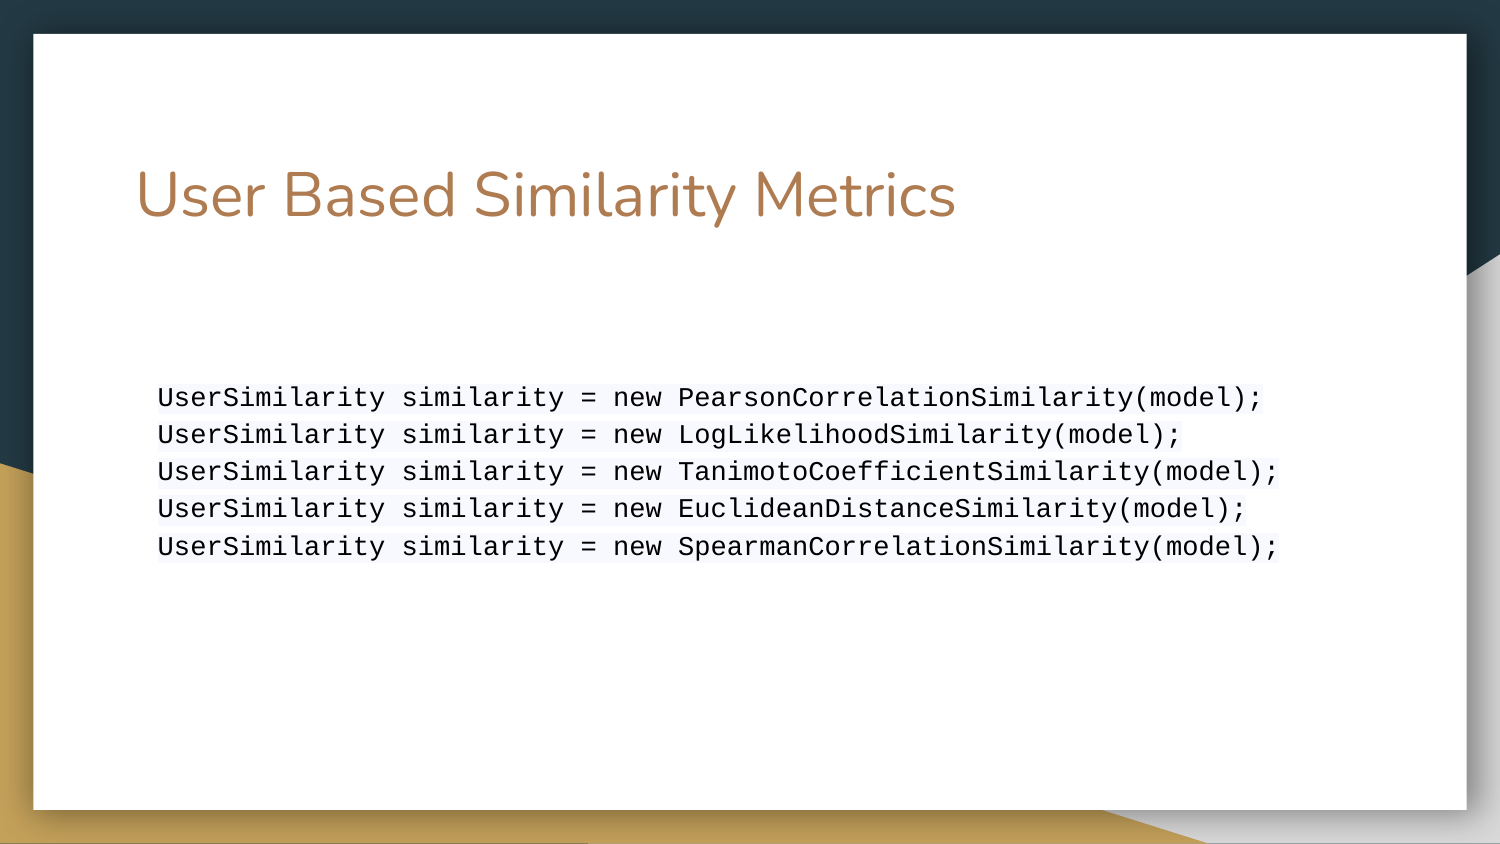

# User Based Similarity Metrics

UserSimilarity similarity = new PearsonCorrelationSimilarity(model);
UserSimilarity similarity = new LogLikelihoodSimilarity(model);
UserSimilarity similarity = new TanimotoCoefficientSimilarity(model);
UserSimilarity similarity = new EuclideanDistanceSimilarity(model);
UserSimilarity similarity = new SpearmanCorrelationSimilarity(model);